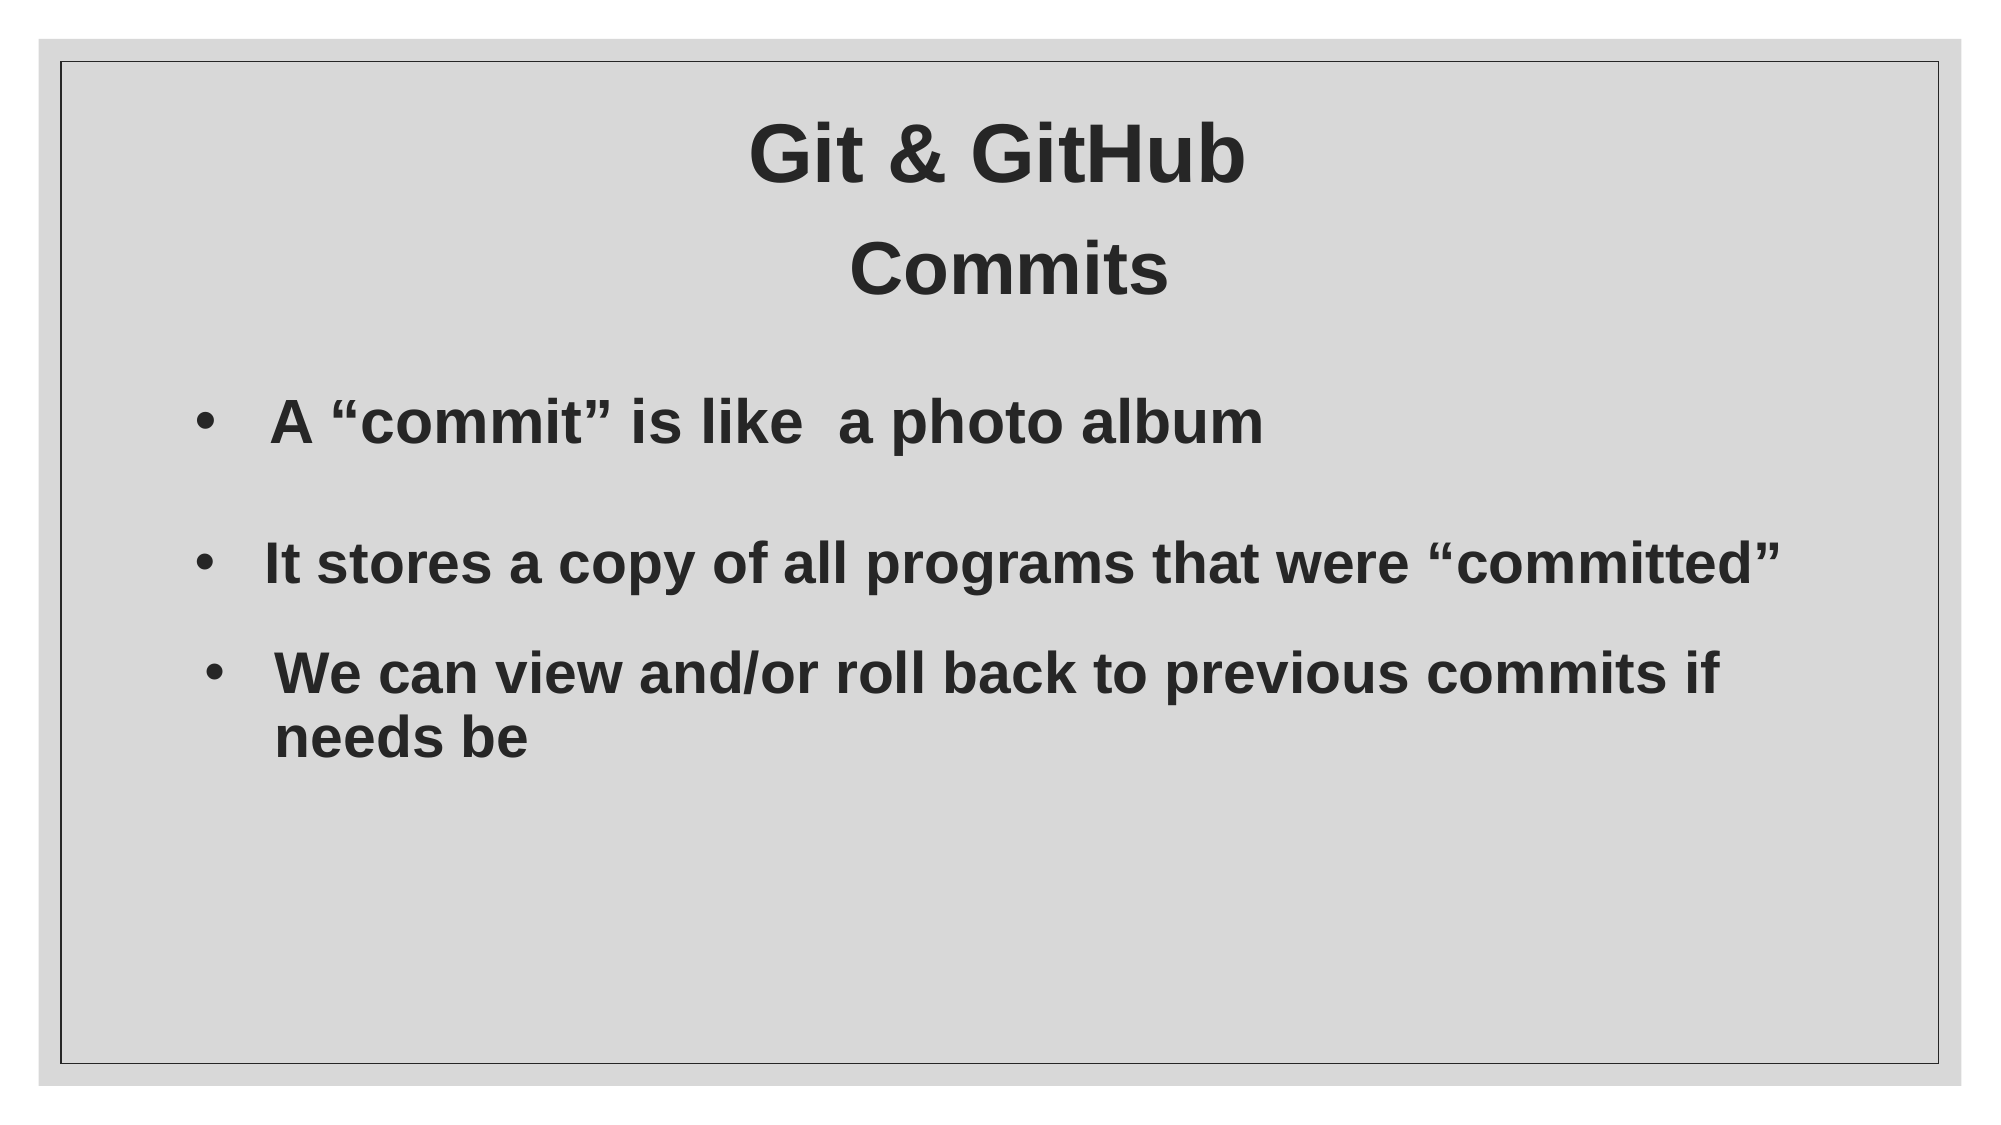

# Git & GitHub
Commits
A “commit” is like  a photo album
It stores a copy of all programs that were “committed”
We can view and/or roll back to previous commits if needs be